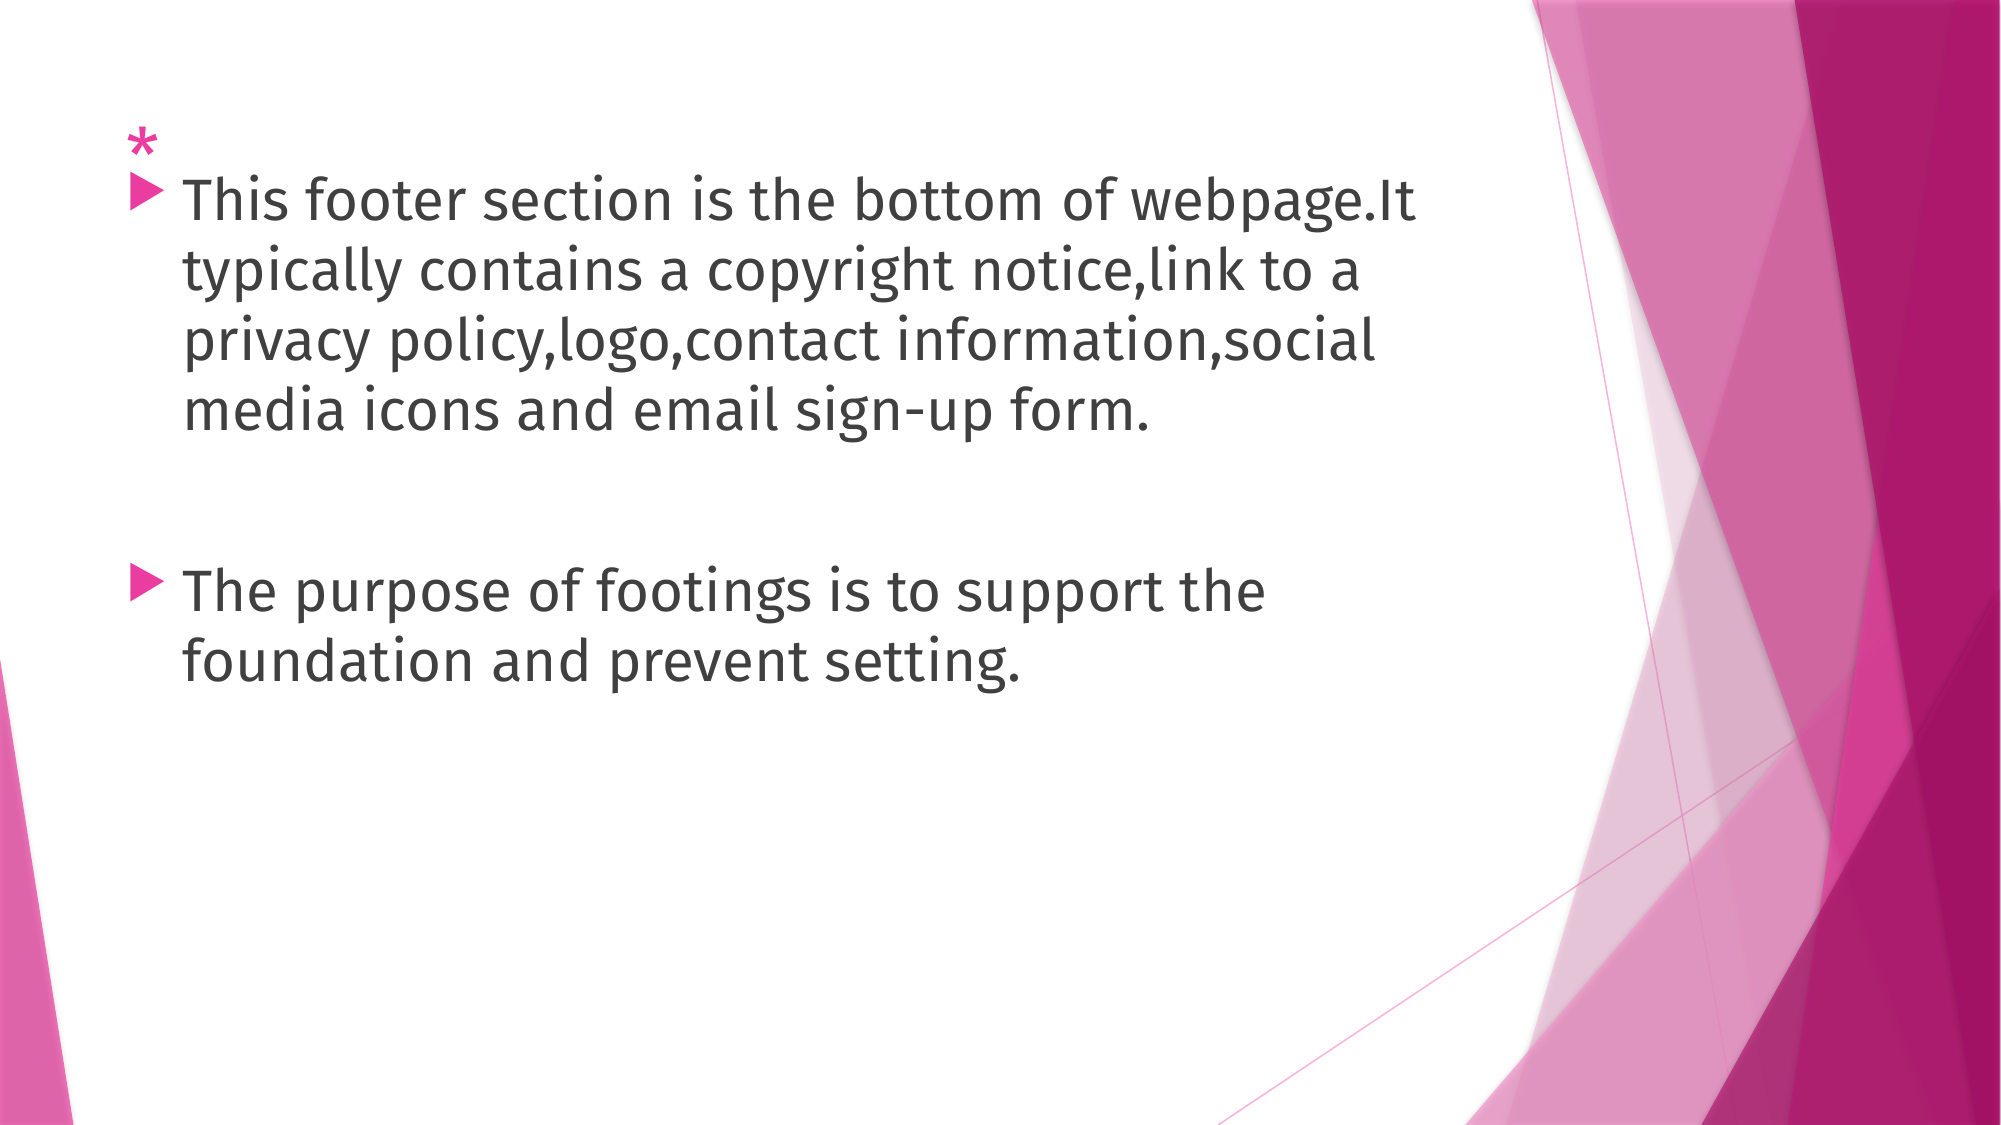

# *
This footer section is the bottom of webpage.It typically contains a copyright notice,link to a privacy policy,logo,contact information,social media icons and email sign-up form.

The purpose of footings is to support the foundation and prevent setting.